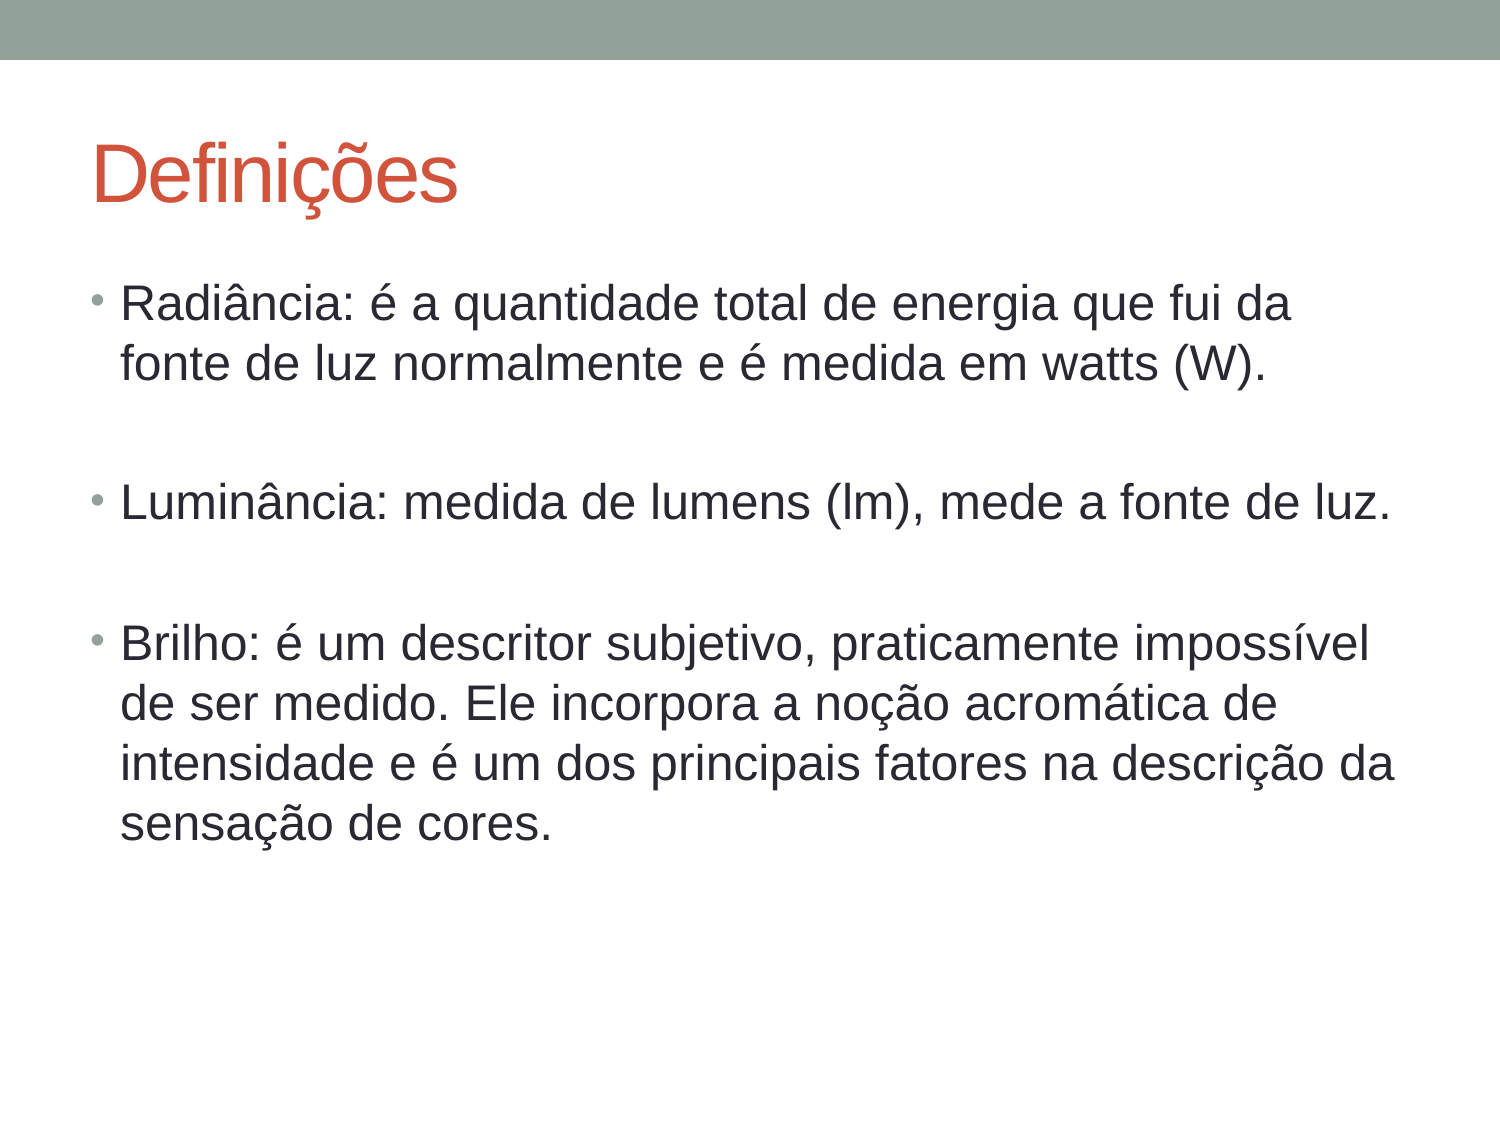

# Definições
Radiância: é a quantidade total de energia que fui da fonte de luz normalmente e é medida em watts (W).

Luminância: medida de lumens (lm), mede a fonte de luz.

Brilho: é um descritor subjetivo, praticamente impossível de ser medido. Ele incorpora a noção acromática de intensidade e é um dos principais fatores na descrição da sensação de cores.